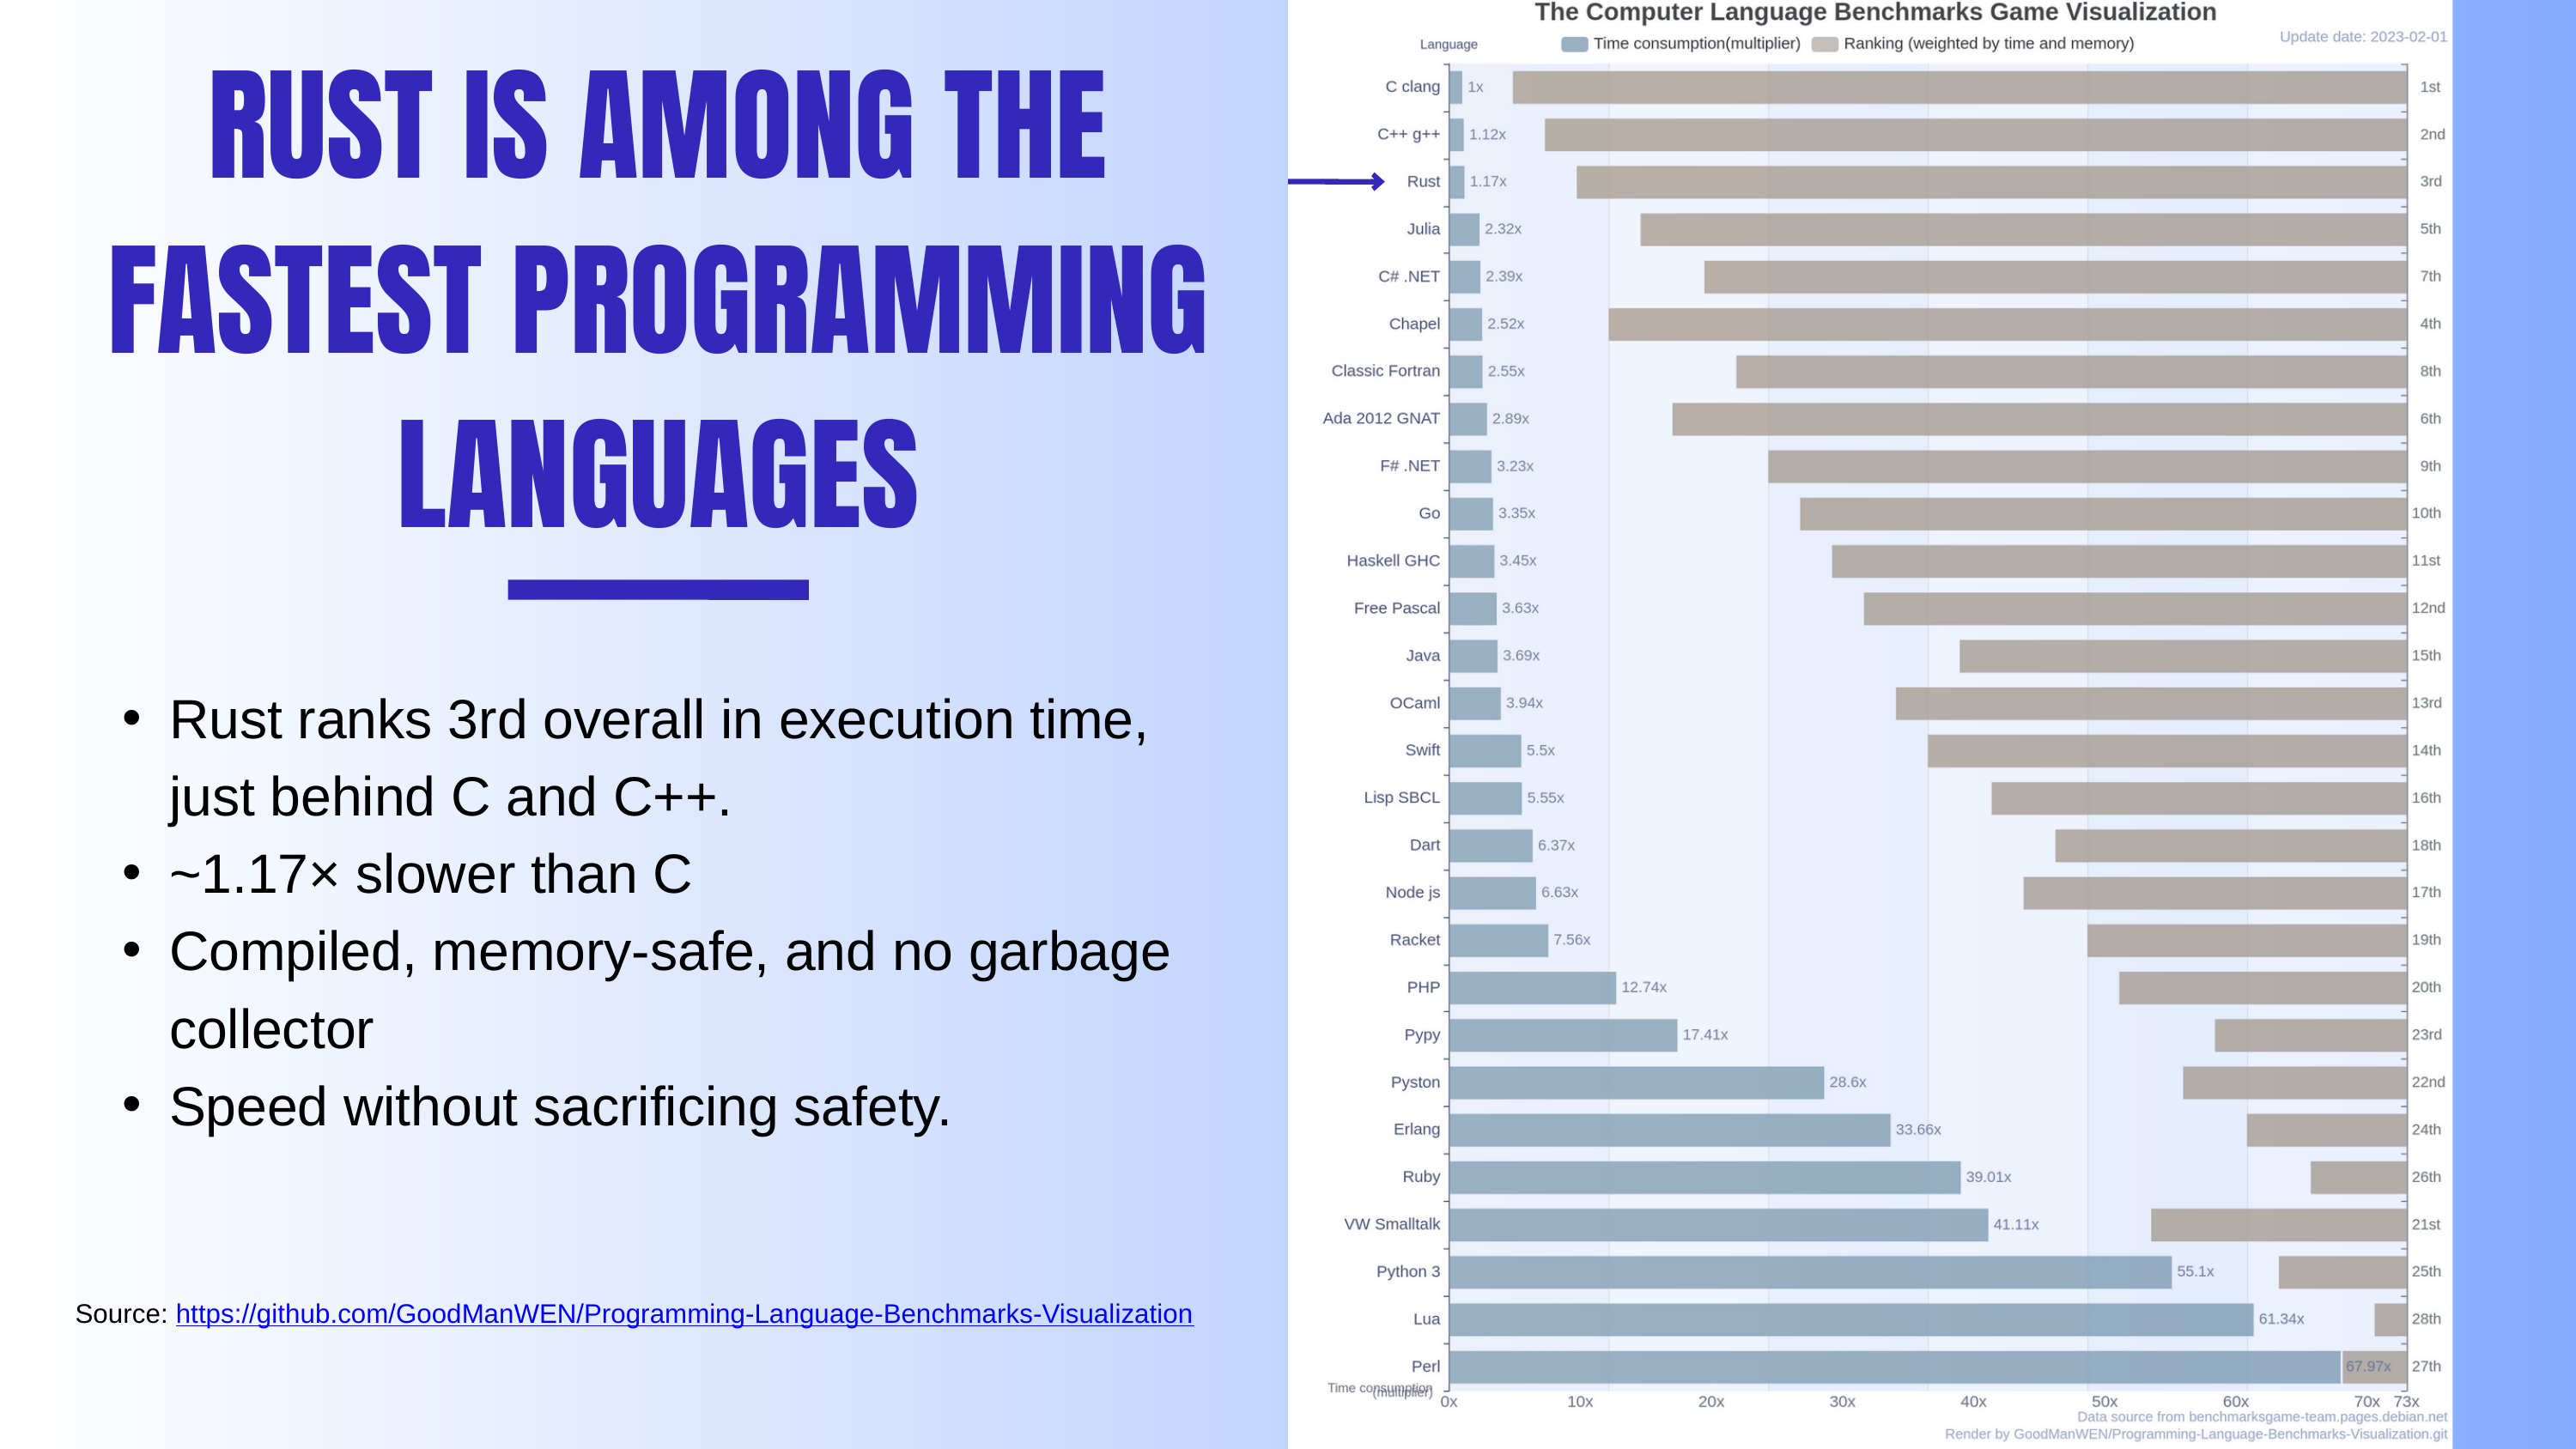

RUST IS AMONG THE FASTEST PROGRAMMING LANGUAGES

Rust ranks 3rd overall in execution time, just behind C and C++.
~1.17× slower than C
Compiled, memory-safe, and no garbage collector
Speed without sacrificing safety.

Source: https://github.com/GoodManWEN/Programming-Language-Benchmarks-Visualization